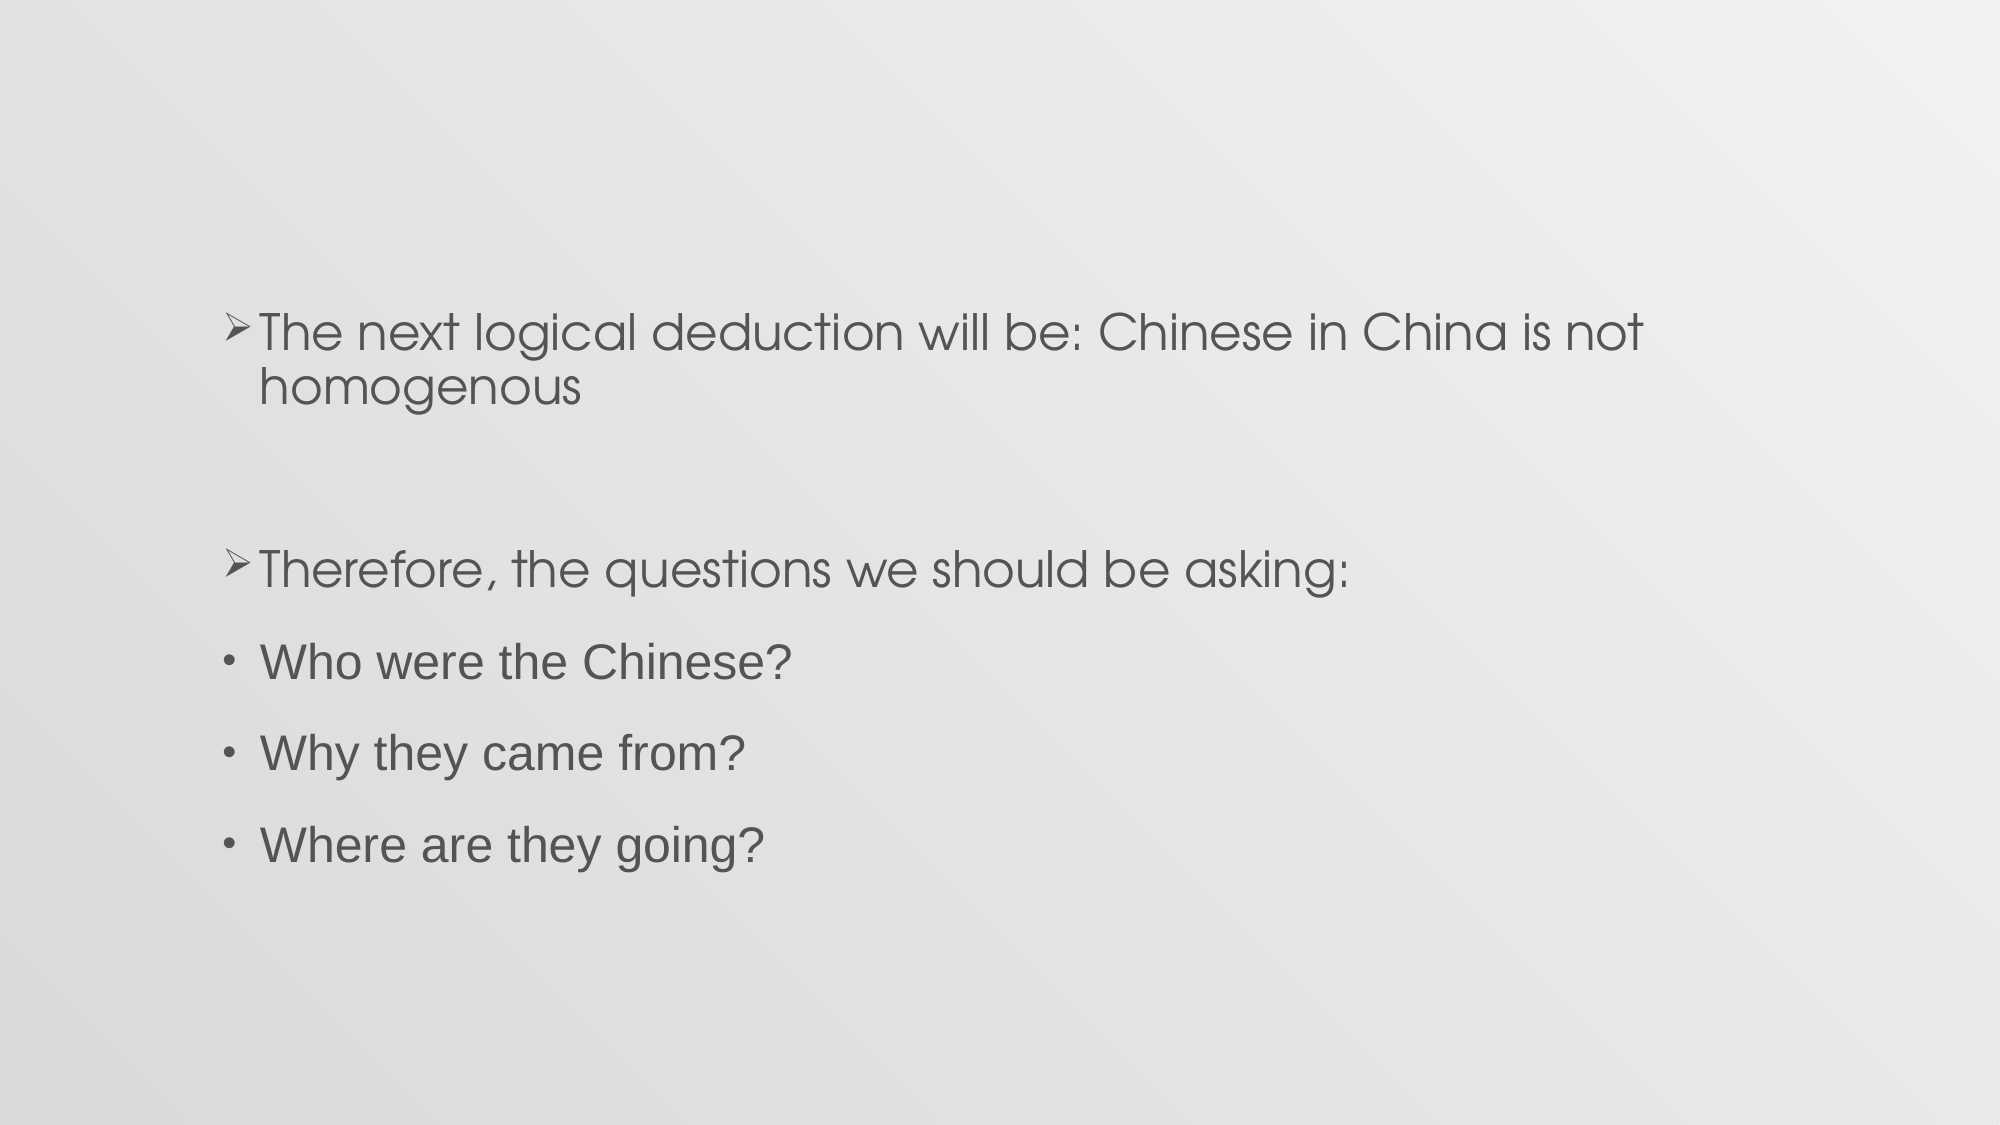

#
The next logical deduction will be: Chinese in China is not homogenous

Therefore, the questions we should be asking:
Who were the Chinese?
Why they came from?
Where are they going?